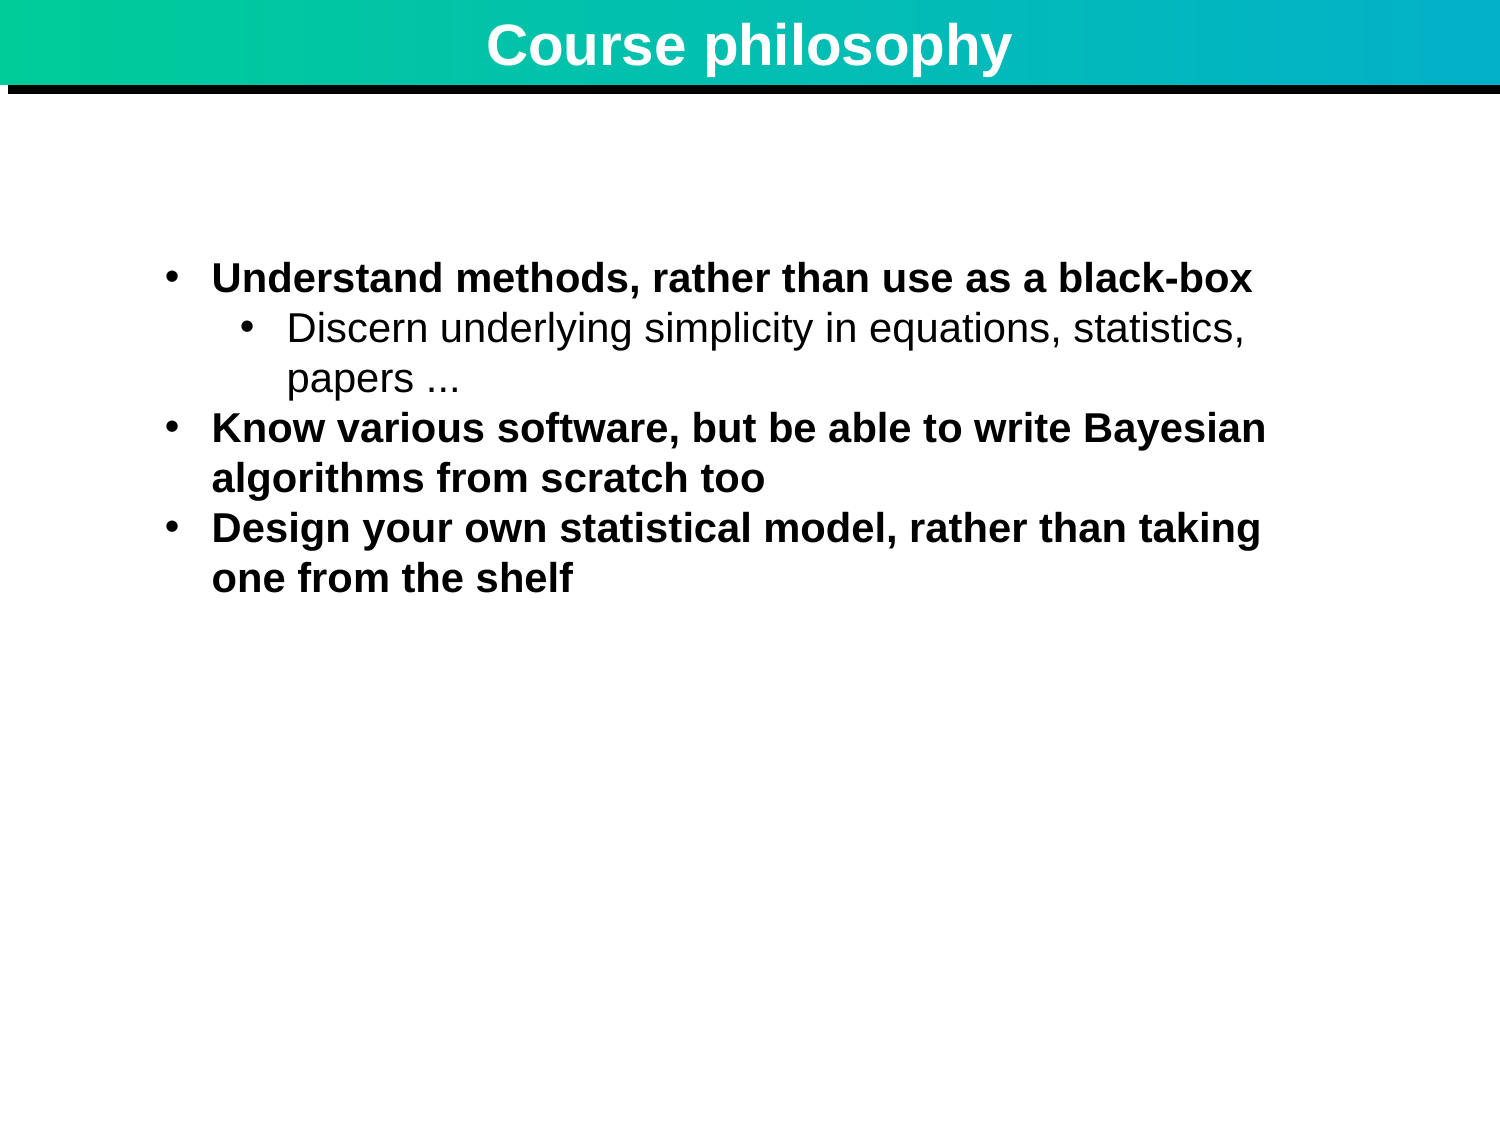

# Course philosophy
Understand methods, rather than use as a black-box
Discern underlying simplicity in equations, statistics, papers ...
Know various software, but be able to write Bayesian algorithms from scratch too
Design your own statistical model, rather than taking one from the shelf